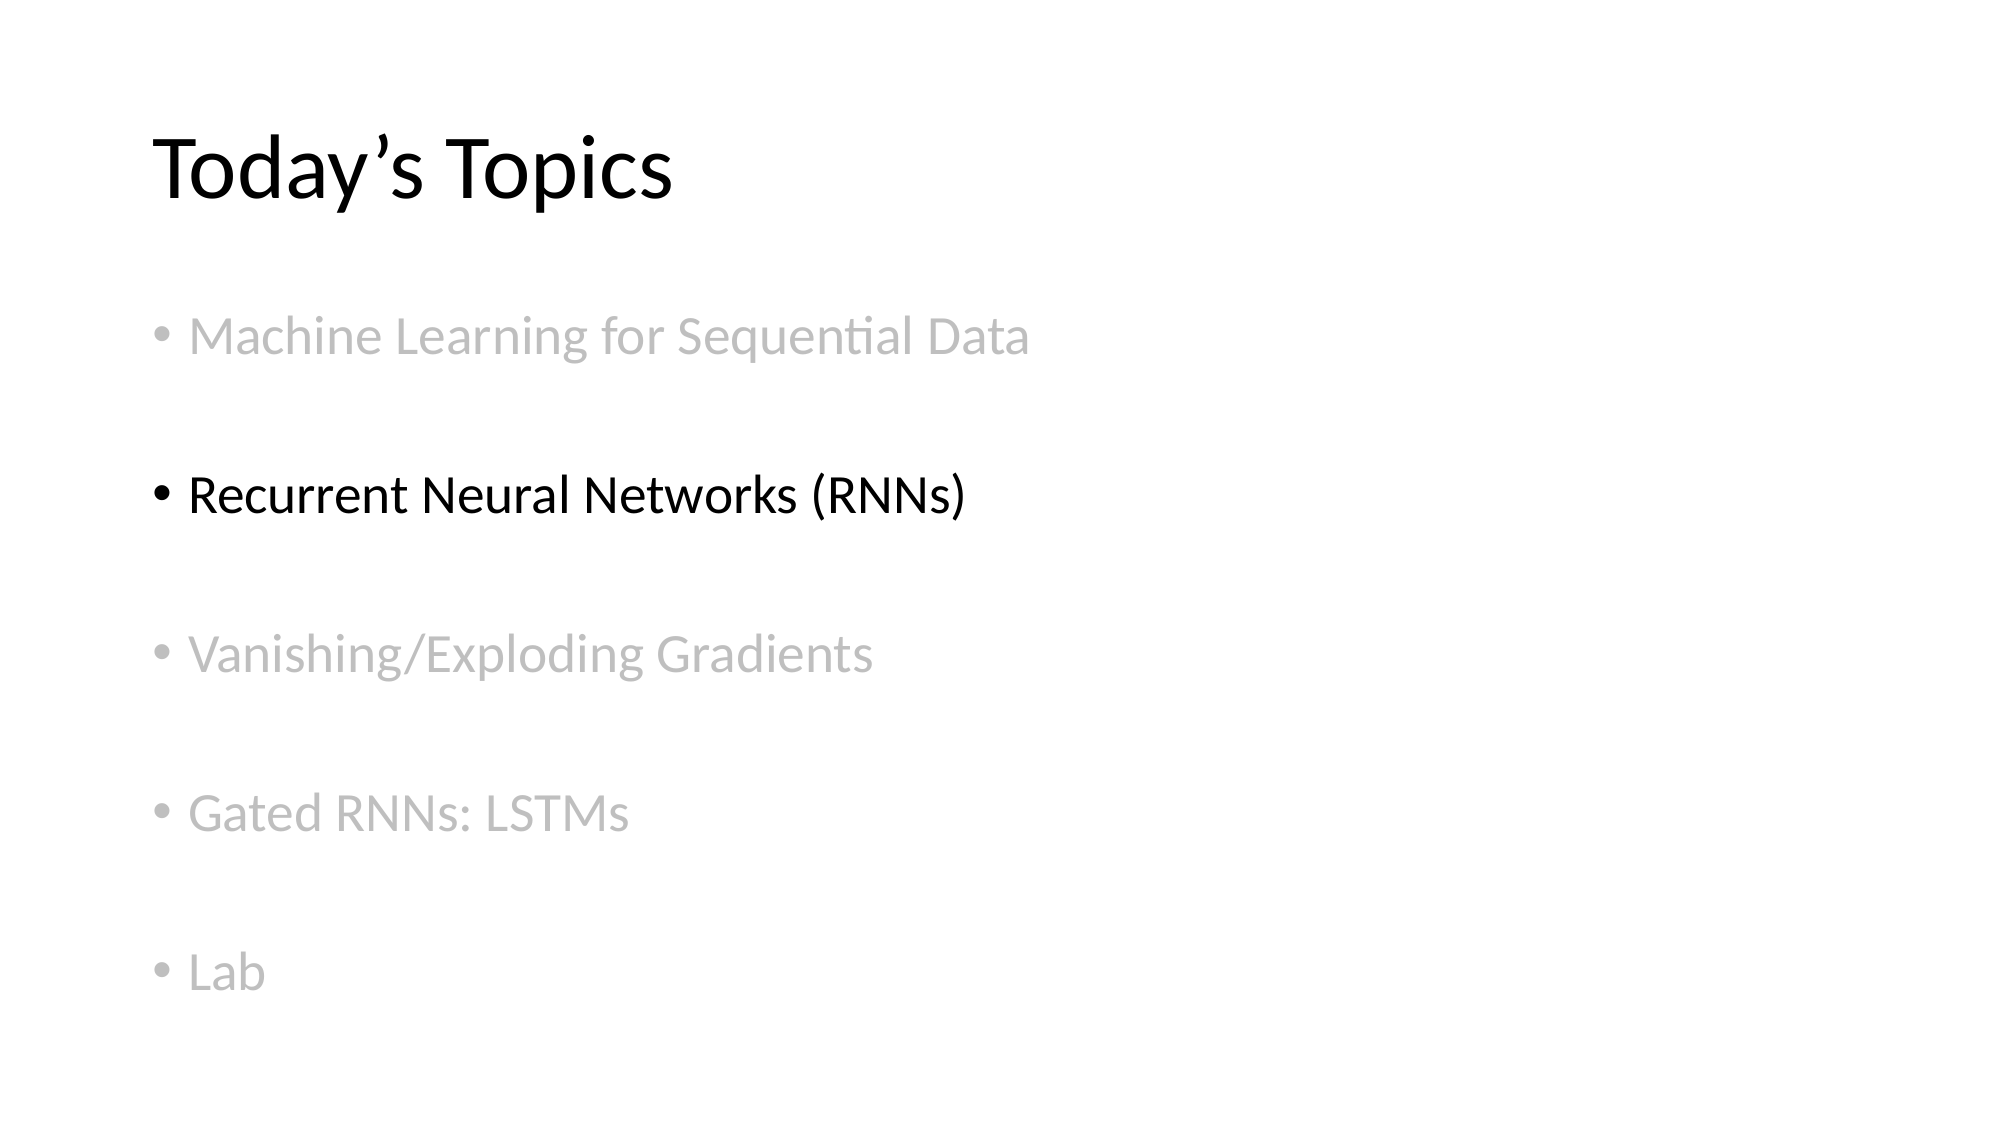

# Today’s Topics
Machine Learning for Sequential Data

Recurrent Neural Networks (RNNs)

Vanishing/Exploding Gradients

Gated RNNs: LSTMs

Lab